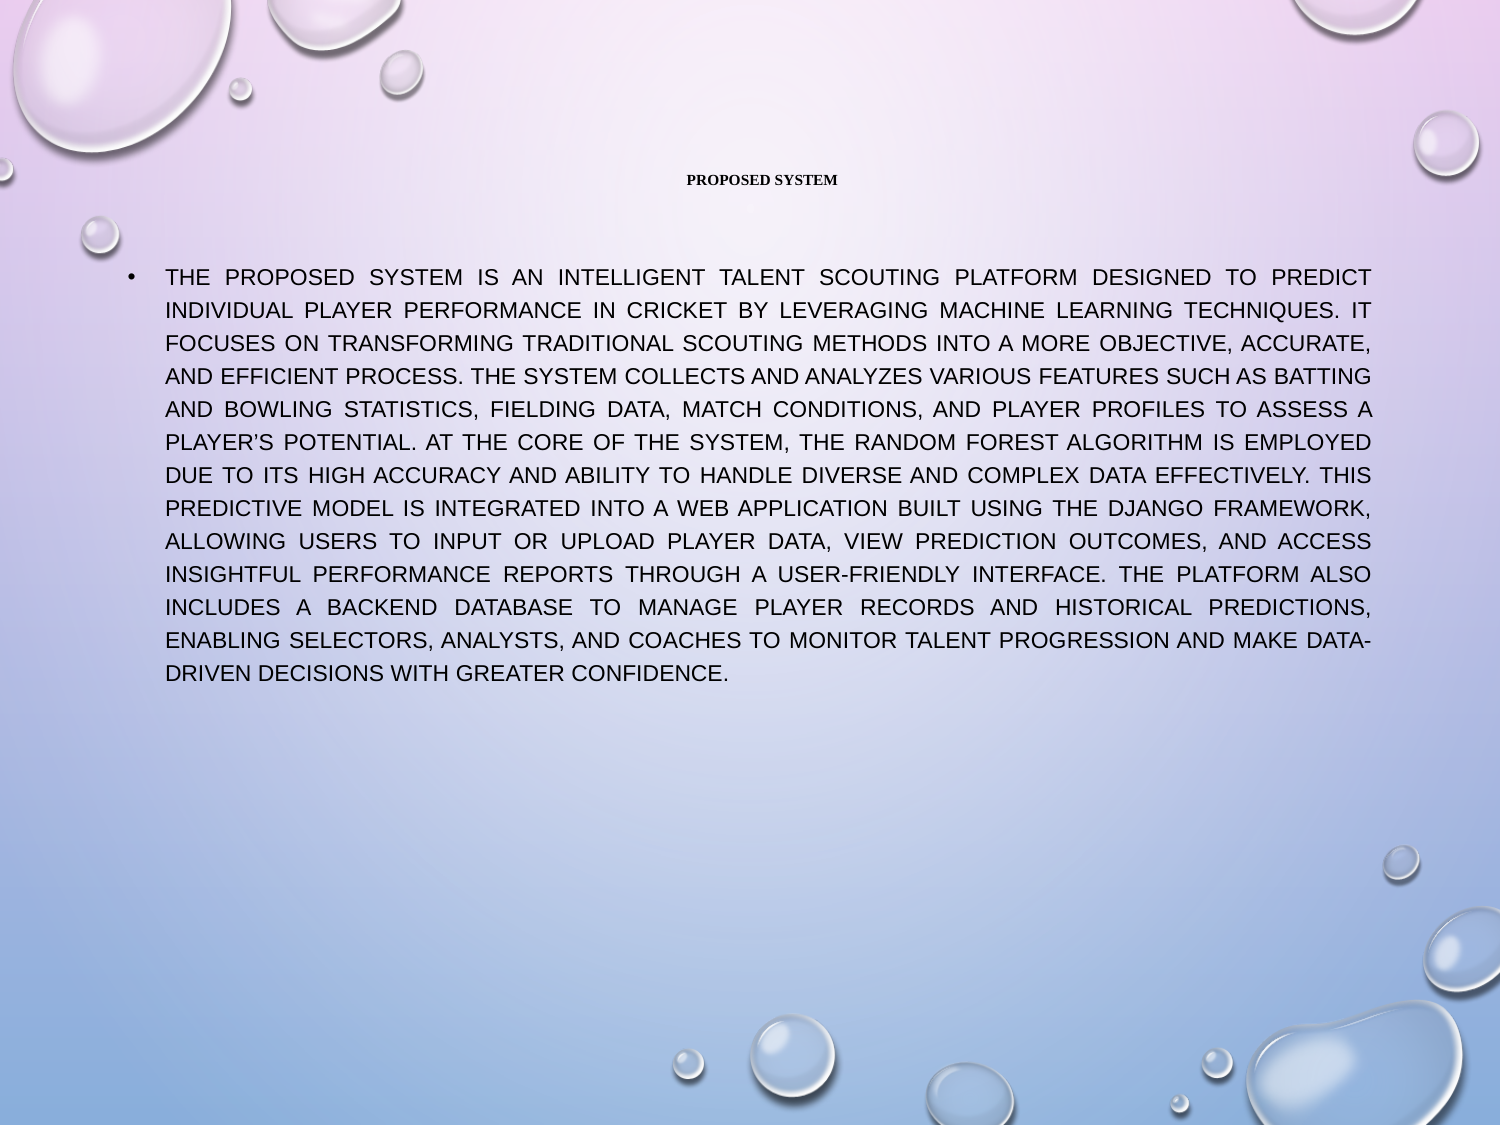

# PROPOSED SYSTEM
The proposed system is an intelligent talent scouting platform designed to predict individual player performance in cricket by leveraging machine learning techniques. It focuses on transforming traditional scouting methods into a more objective, accurate, and efficient process. The system collects and analyzes various features such as batting and bowling statistics, fielding data, match conditions, and player profiles to assess a player’s potential. At the core of the system, the Random Forest algorithm is employed due to its high accuracy and ability to handle diverse and complex data effectively. This predictive model is integrated into a web application built using the Django framework, allowing users to input or upload player data, view prediction outcomes, and access insightful performance reports through a user-friendly interface. The platform also includes a backend database to manage player records and historical predictions, enabling selectors, analysts, and coaches to monitor talent progression and make data-driven decisions with greater confidence.